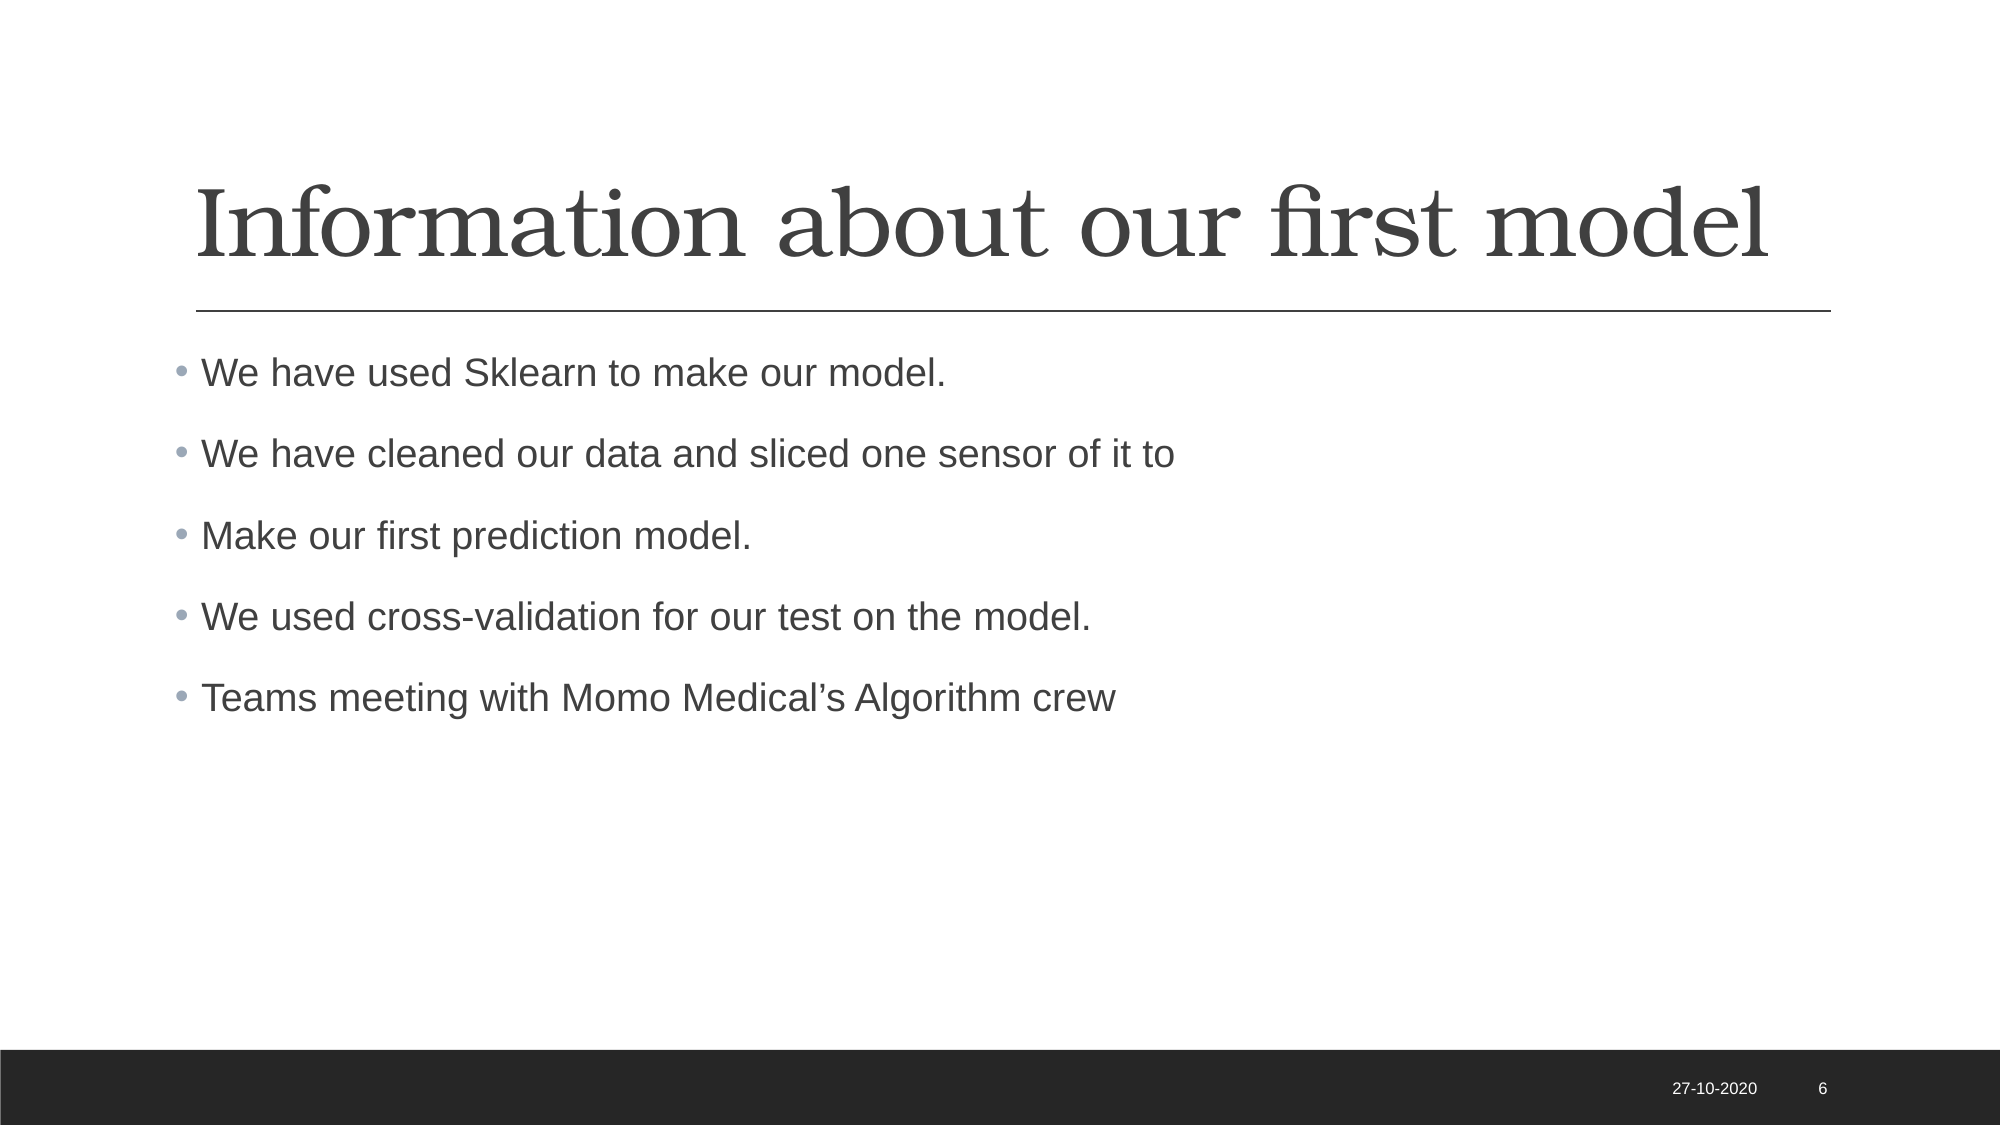

# Information about our first model
 We have used Sklearn to make our model.
 We have cleaned our data and sliced one sensor of it to
 Make our first prediction model.
 We used cross-validation for our test on the model.
 Teams meeting with Momo Medical’s Algorithm crew

27-10-2020
6